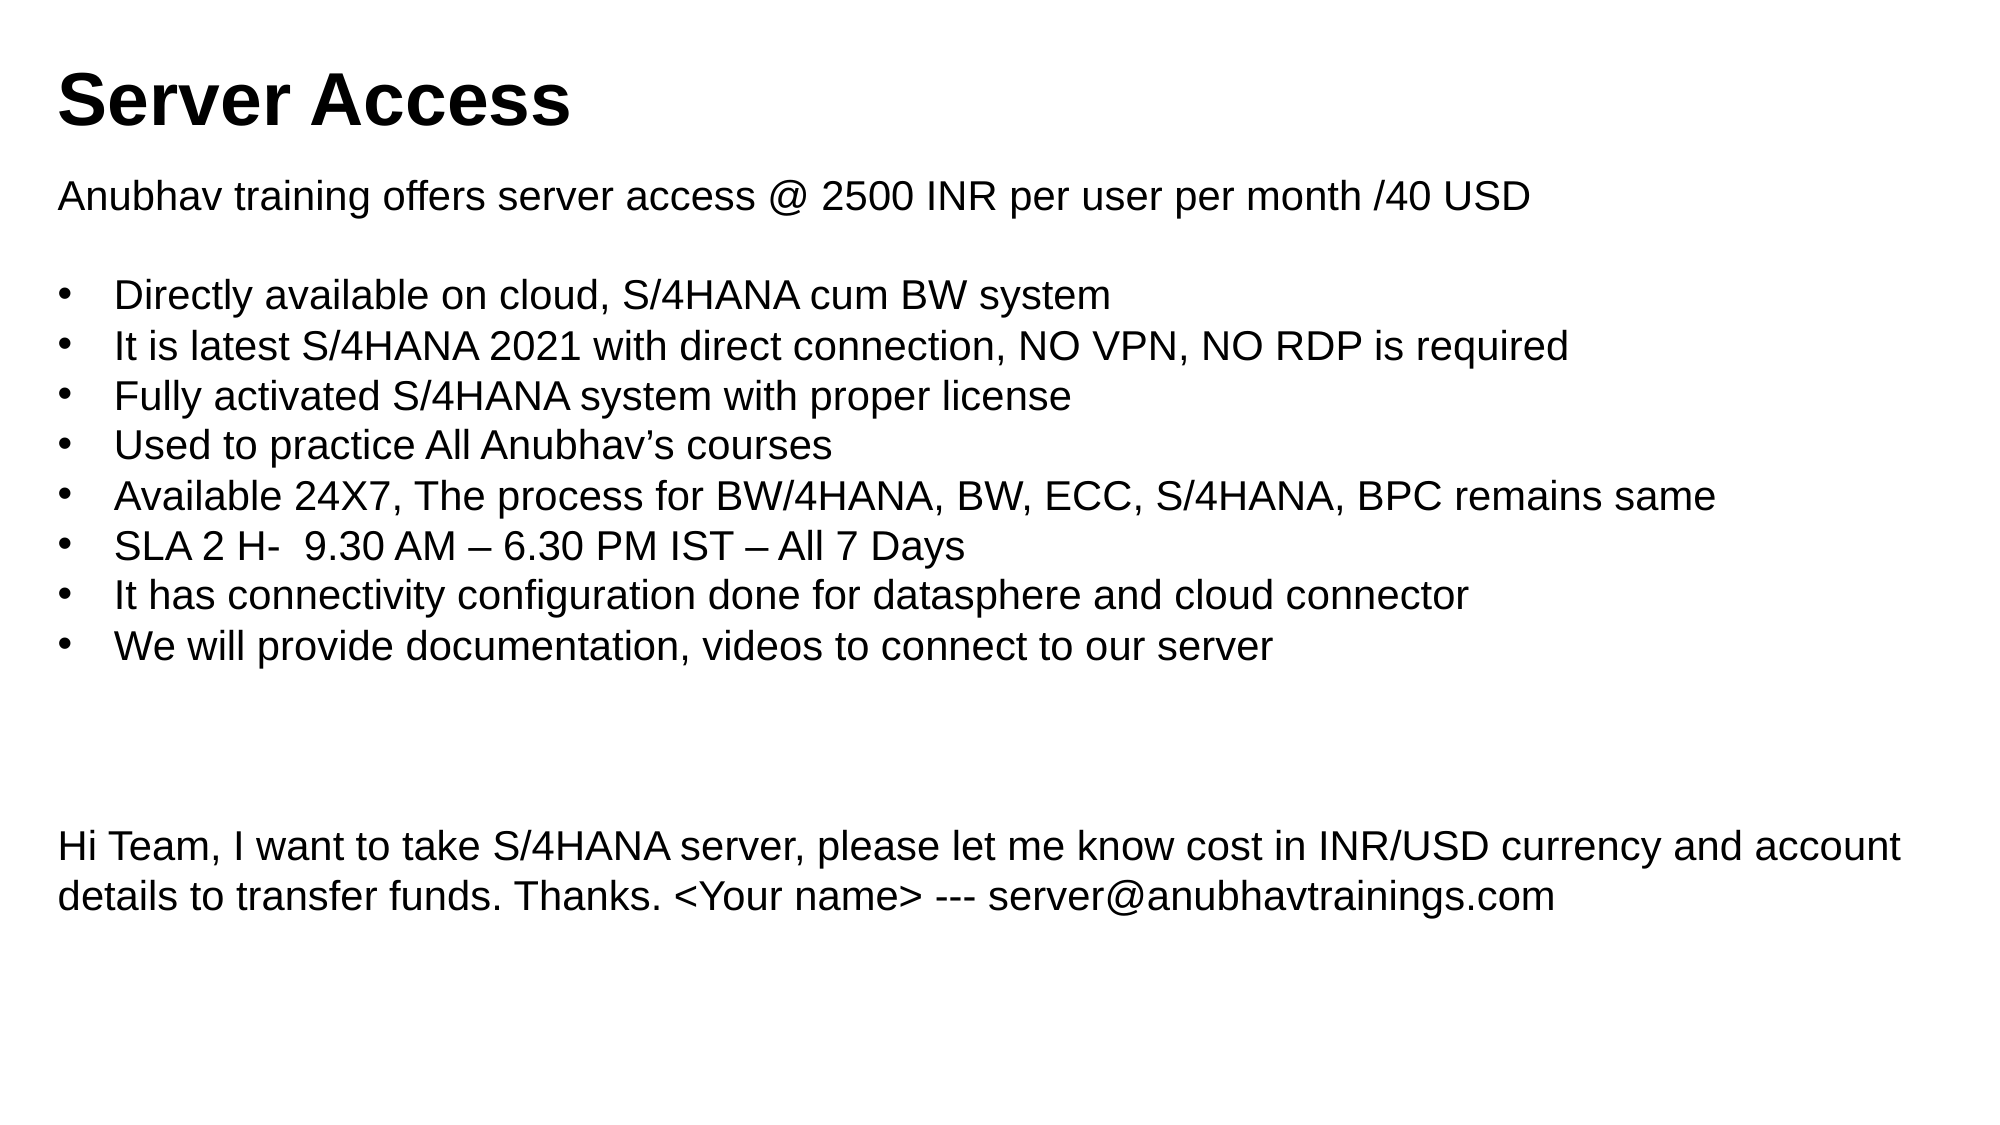

Server Access
Anubhav training offers server access @ 2500 INR per user per month /40 USD

Directly available on cloud, S/4HANA cum BW system
It is latest S/4HANA 2021 with direct connection, NO VPN, NO RDP is required
Fully activated S/4HANA system with proper license
Used to practice All Anubhav’s courses
Available 24X7, The process for BW/4HANA, BW, ECC, S/4HANA, BPC remains same
SLA 2 H-  9.30 AM – 6.30 PM IST – All 7 Days
It has connectivity configuration done for datasphere and cloud connector
We will provide documentation, videos to connect to our server

Hi Team, I want to take S/4HANA server, please let me know cost in INR/USD currency and account details to transfer funds. Thanks. <Your name> --- server@anubhavtrainings.com